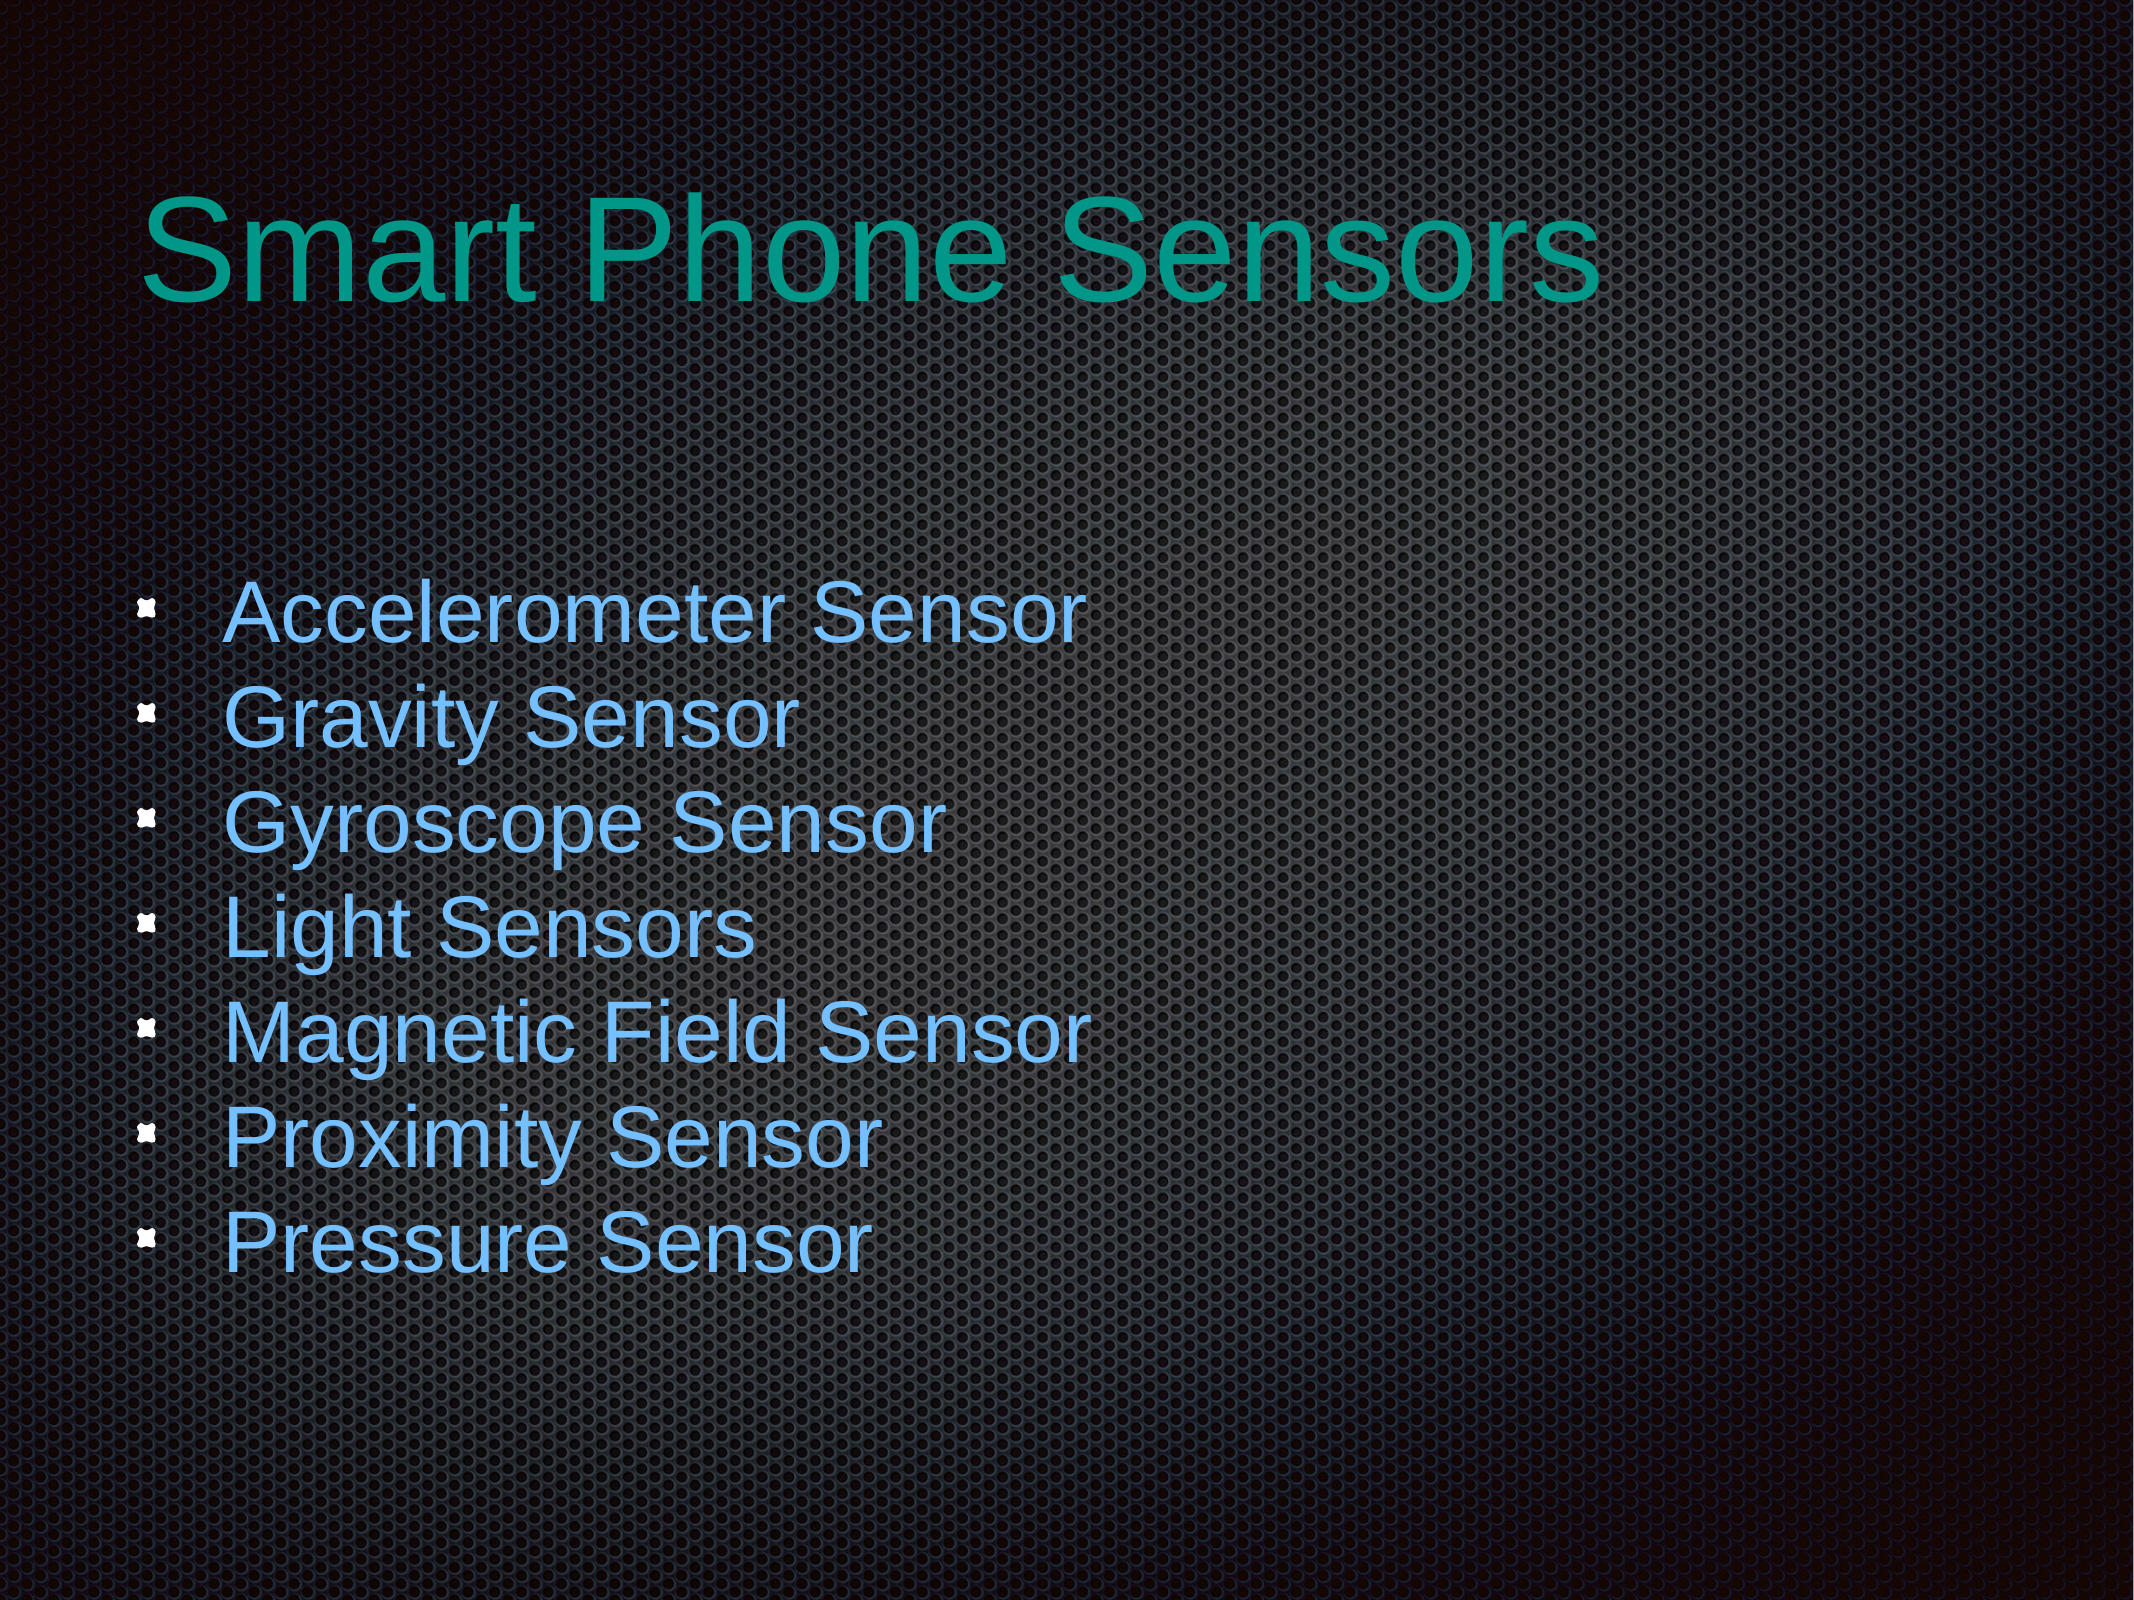

# Smart Phone Sensors
Accelerometer Sensor
Gravity Sensor
Gyroscope Sensor
Light Sensors
Magnetic Field Sensor
Proximity Sensor
Pressure Sensor